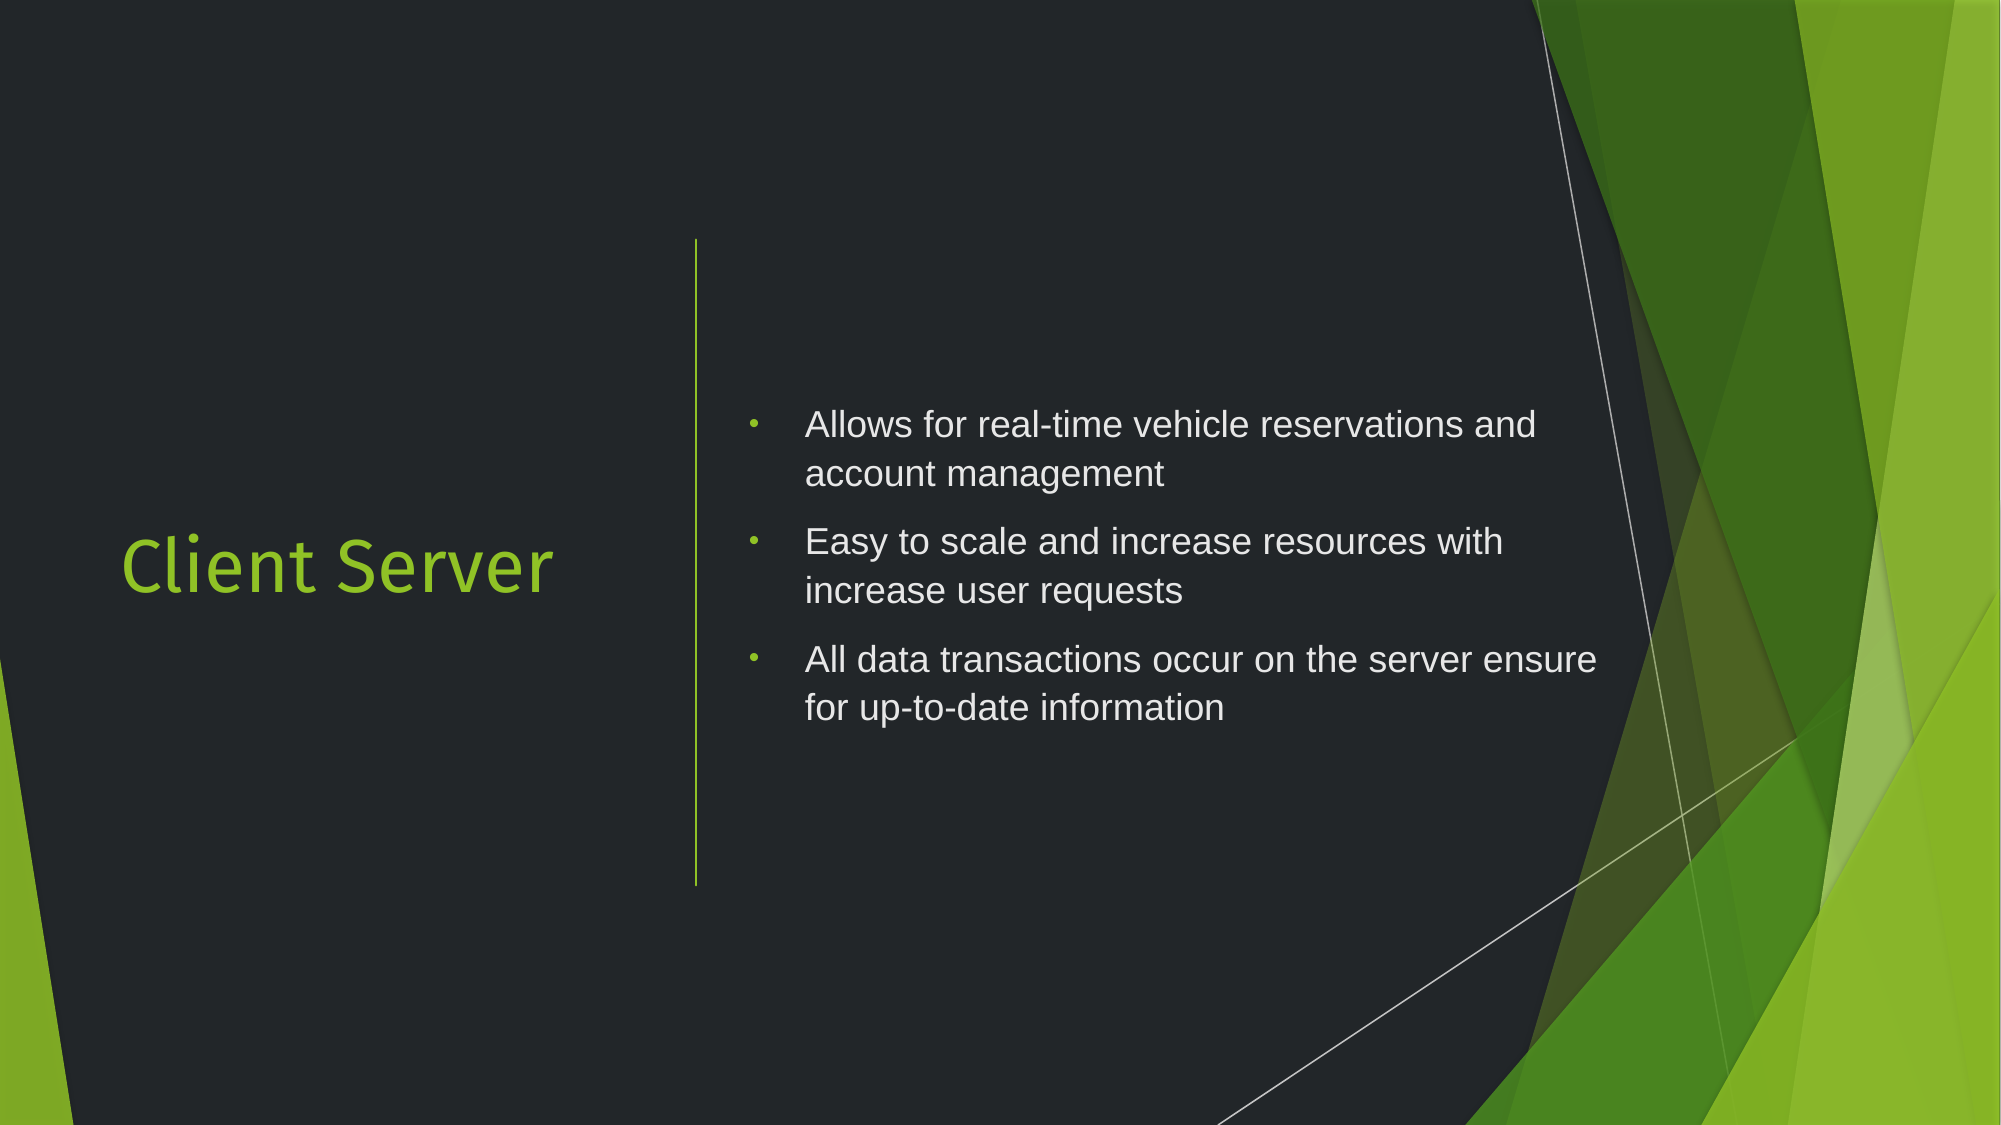

# Client Server
Allows for real-time vehicle reservations and account management
Easy to scale and increase resources with increase user requests
All data transactions occur on the server ensure for up-to-date information